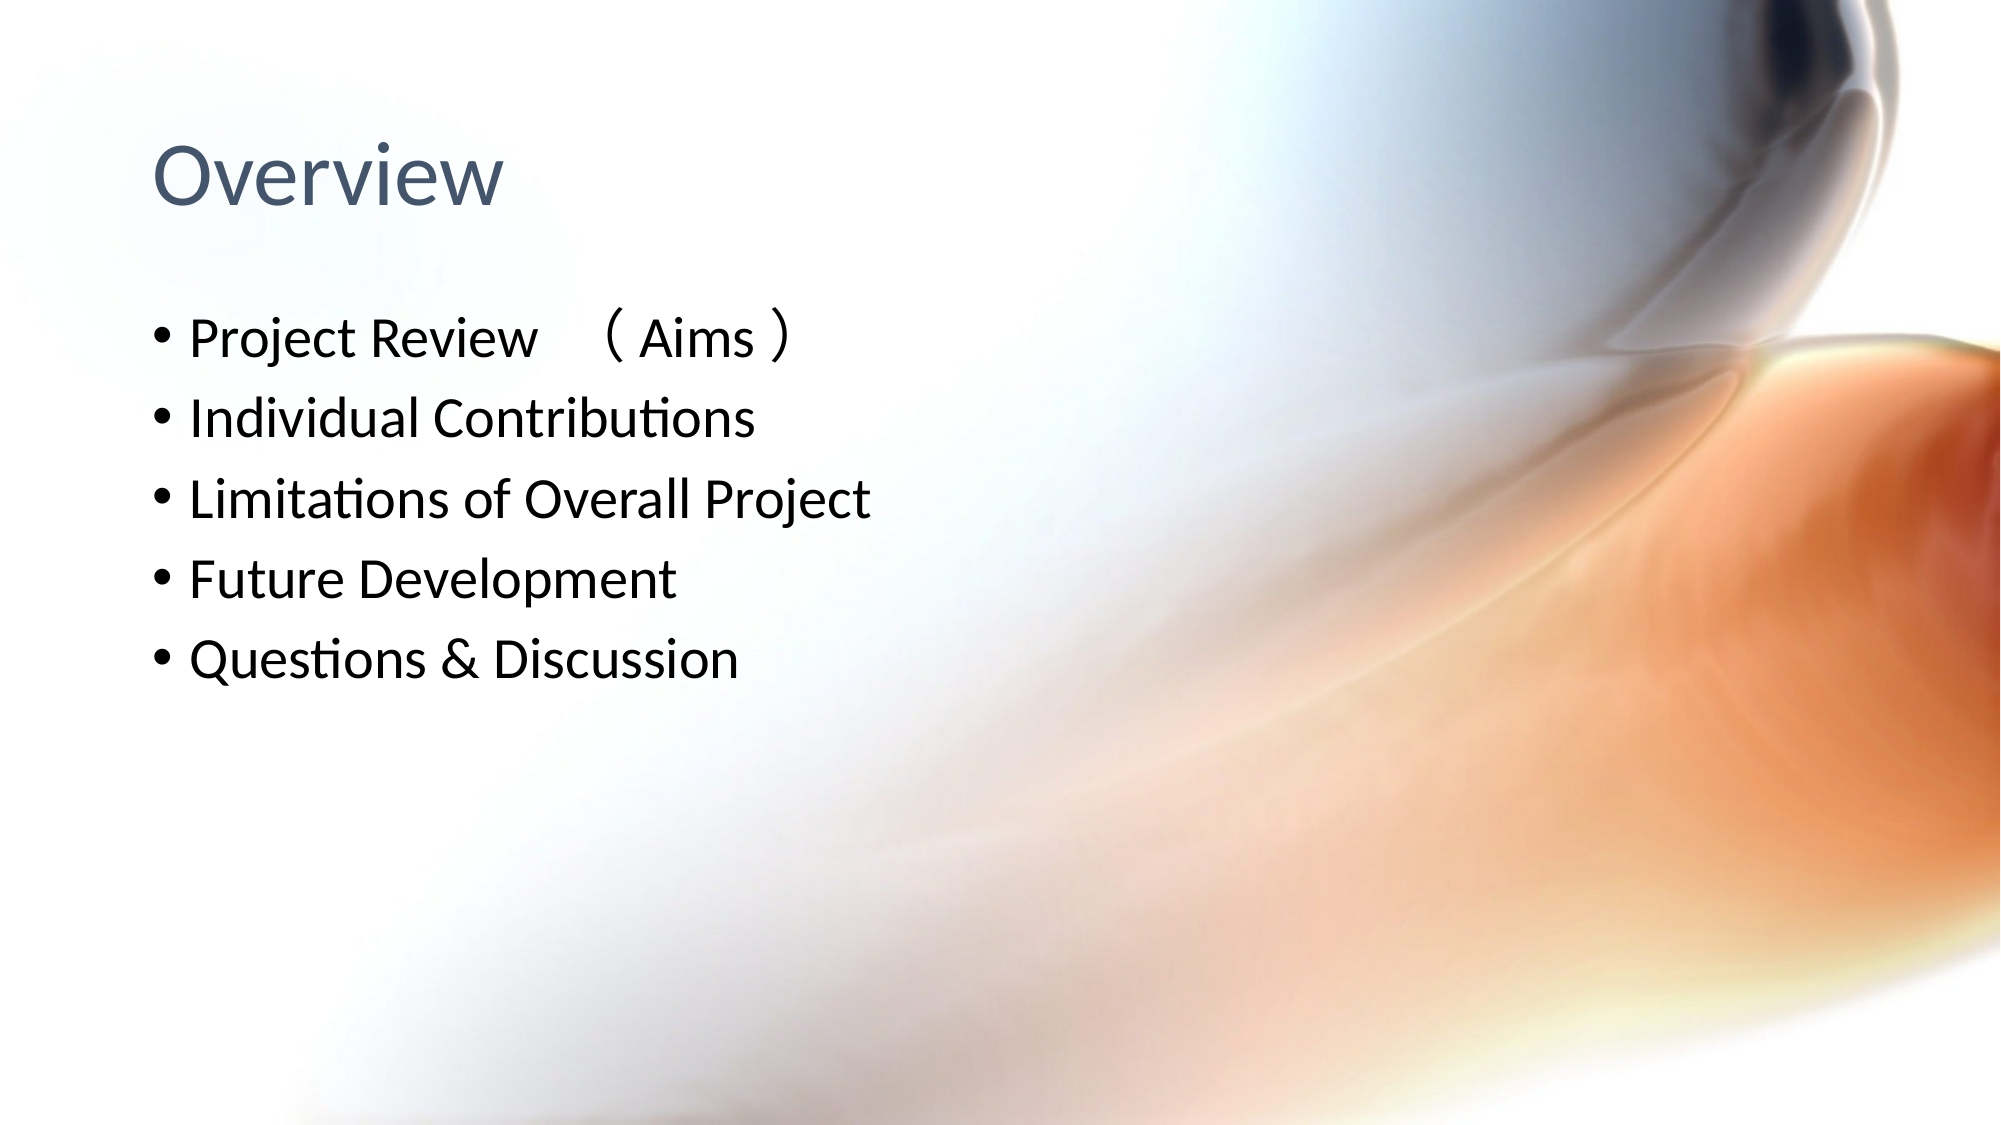

# Overview
Project Review （Aims）
Individual Contributions
Limitations of Overall Project
Future Development
Questions & Discussion